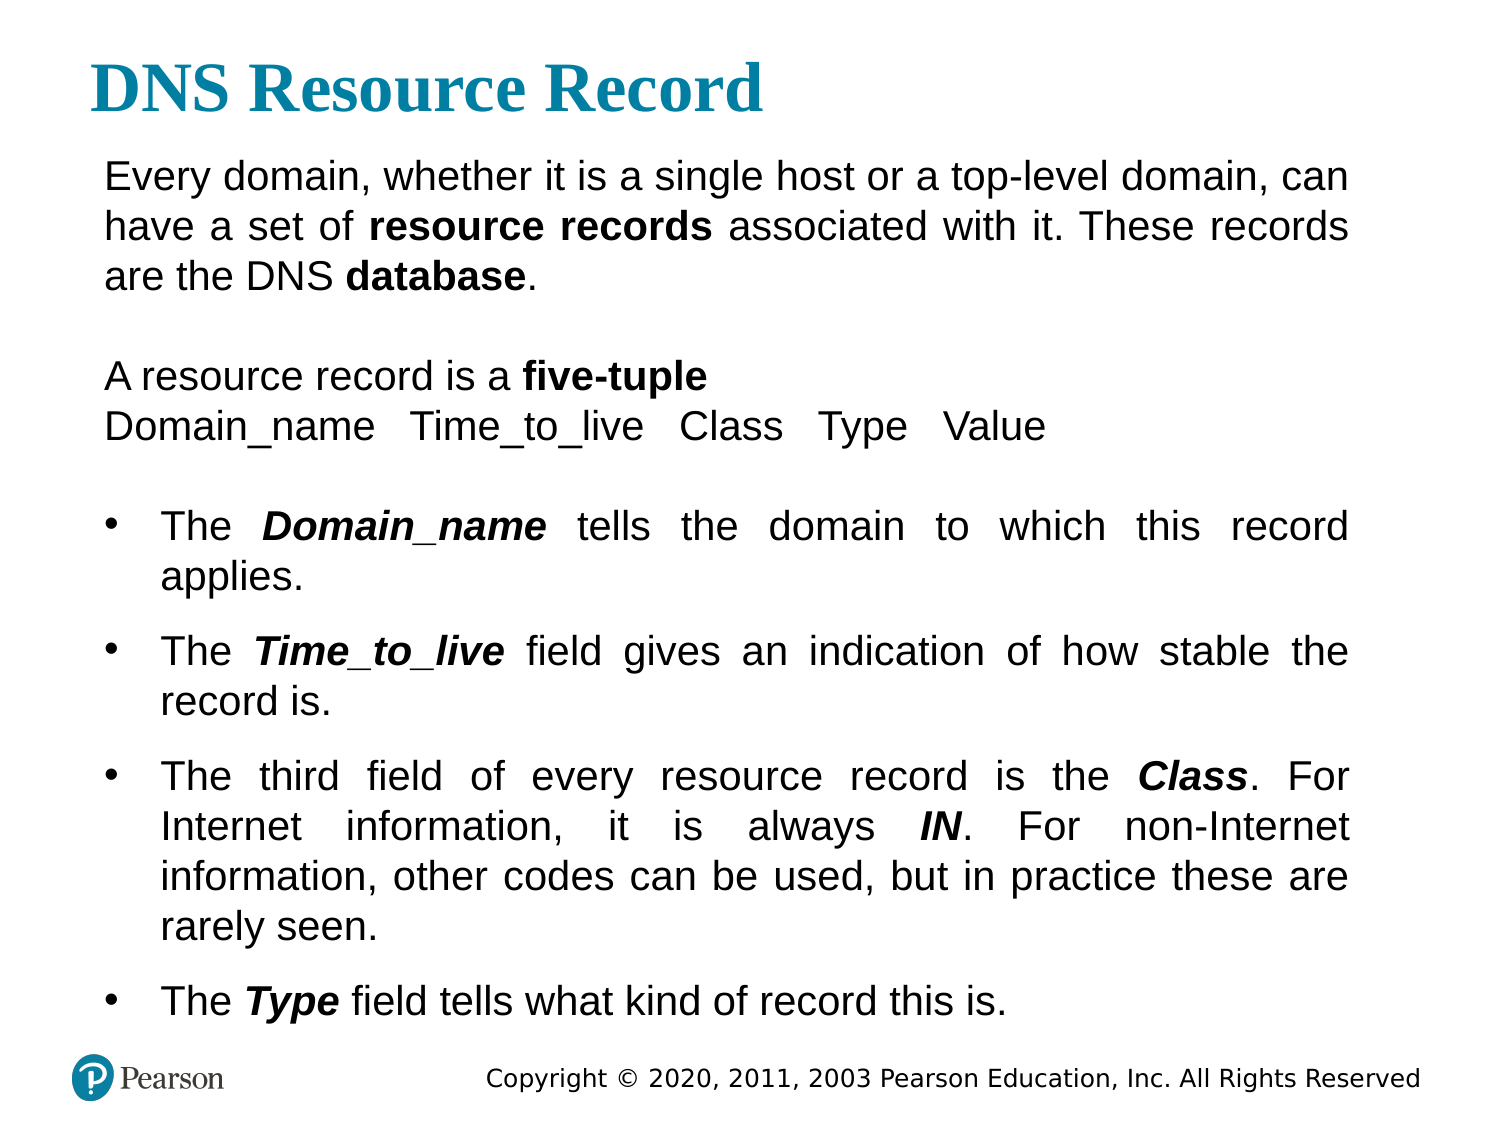

# DNS Resource Record
Every domain, whether it is a single host or a top-level domain, can have a set of resource records associated with it. These records are the DNS database.

A resource record is a five-tuple
Domain_name   Time_to_live   Class   Type   Value

The Domain_name tells the domain to which this record applies.
The Time_to_live field gives an indication of how stable the record is.
The third field of every resource record is the Class. For Internet information, it is always IN. For non-Internet information, other codes can be used, but in practice these are rarely seen.
The Type field tells what kind of record this is.